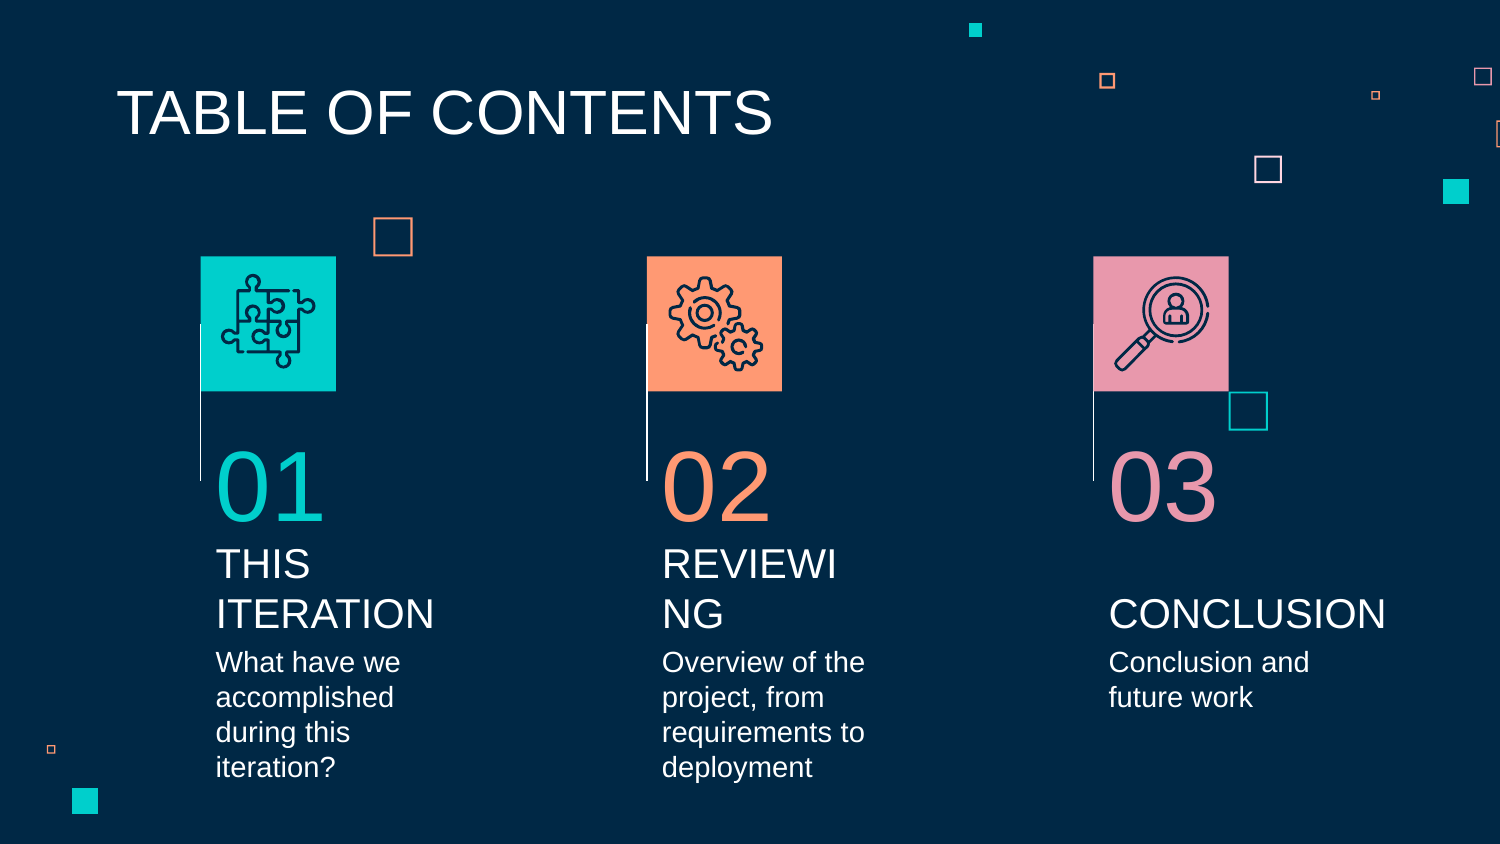

TABLE OF CONTENTS

01
02
03
# THIS ITERATION
REVIEWING
CONCLUSION
Conclusion and future work
What have we accomplished during this iteration?
Overview of the project, from requirements to deployment